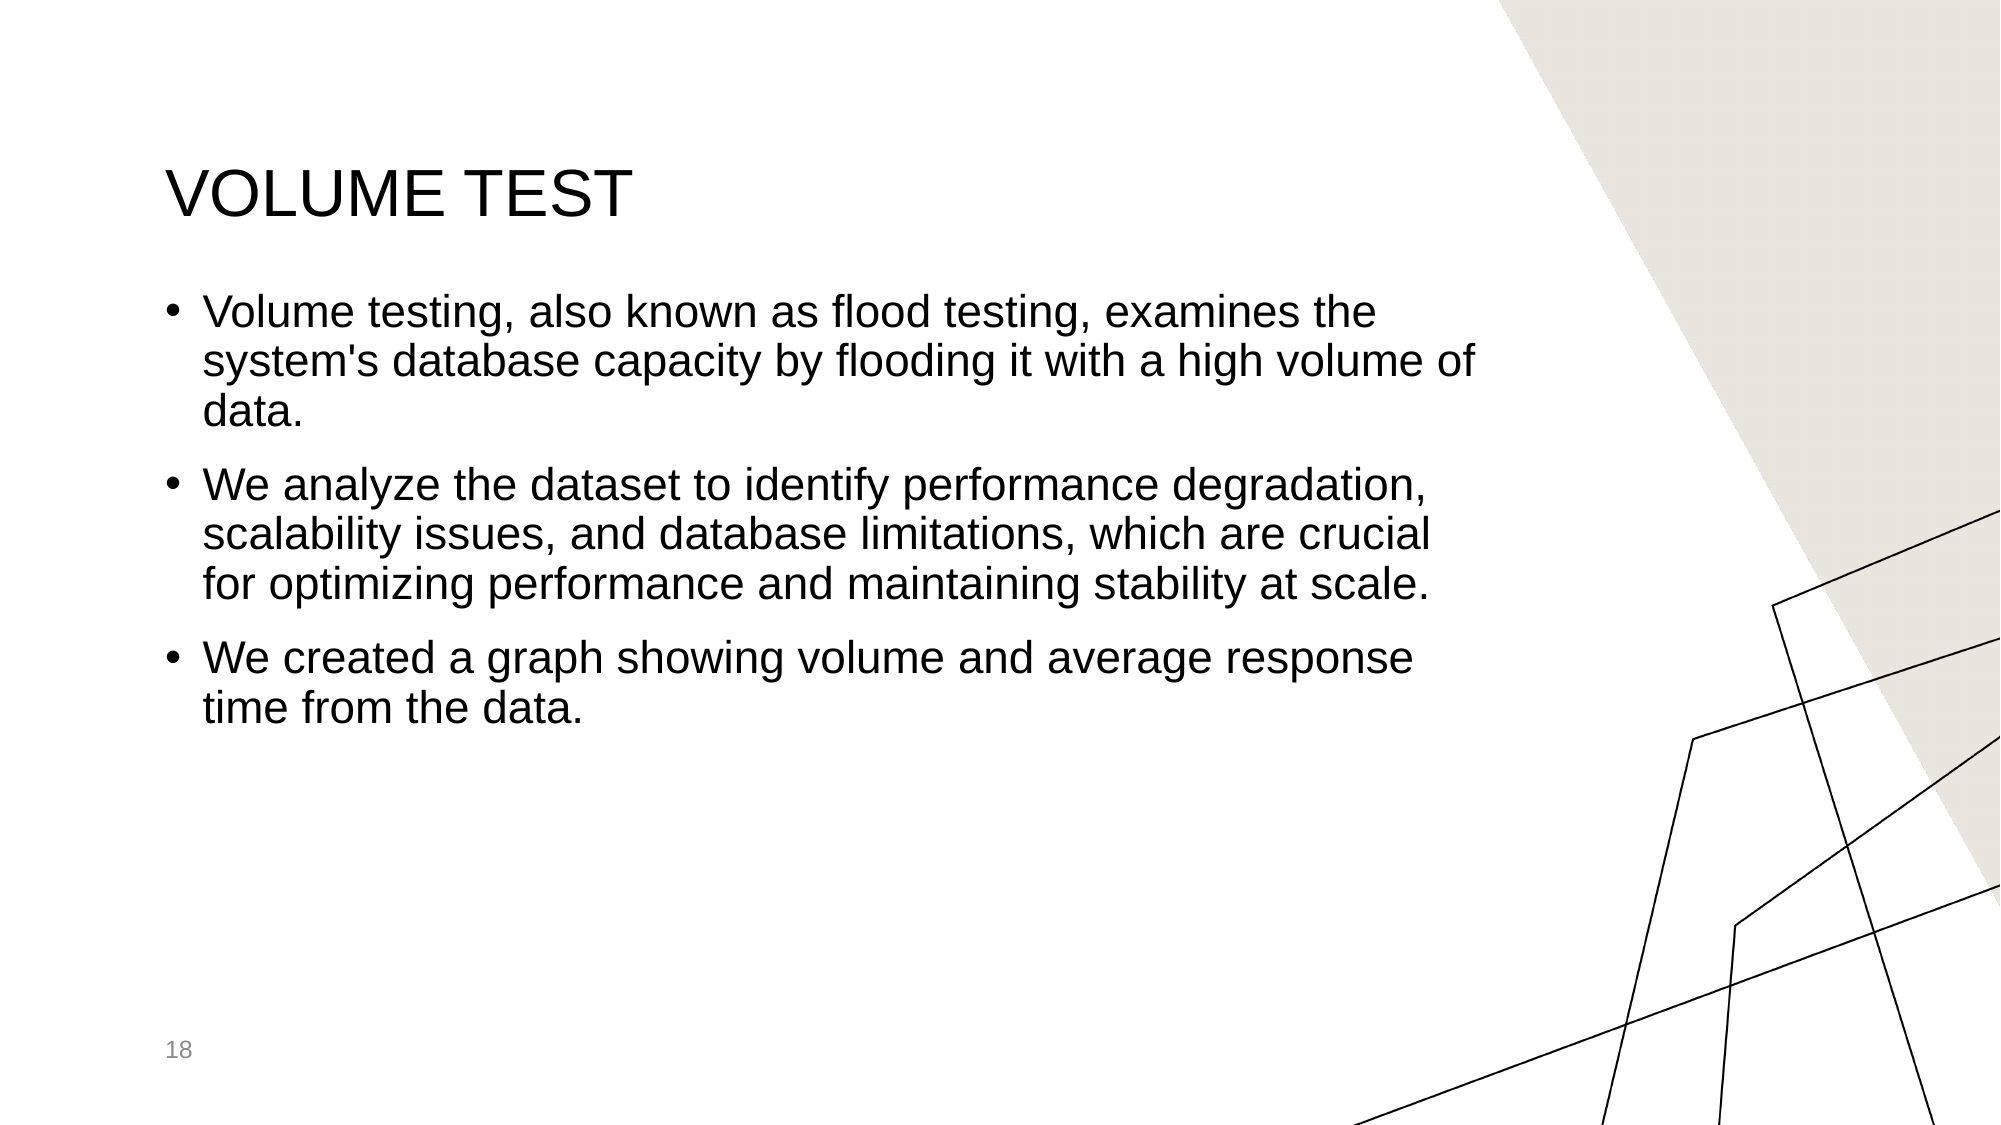

# Volume Test
Volume testing, also known as flood testing, examines the system's database capacity by flooding it with a high volume of data.
We analyze the dataset to identify performance degradation, scalability issues, and database limitations, which are crucial for optimizing performance and maintaining stability at scale.
We created a graph showing volume and average response time from the data.

18